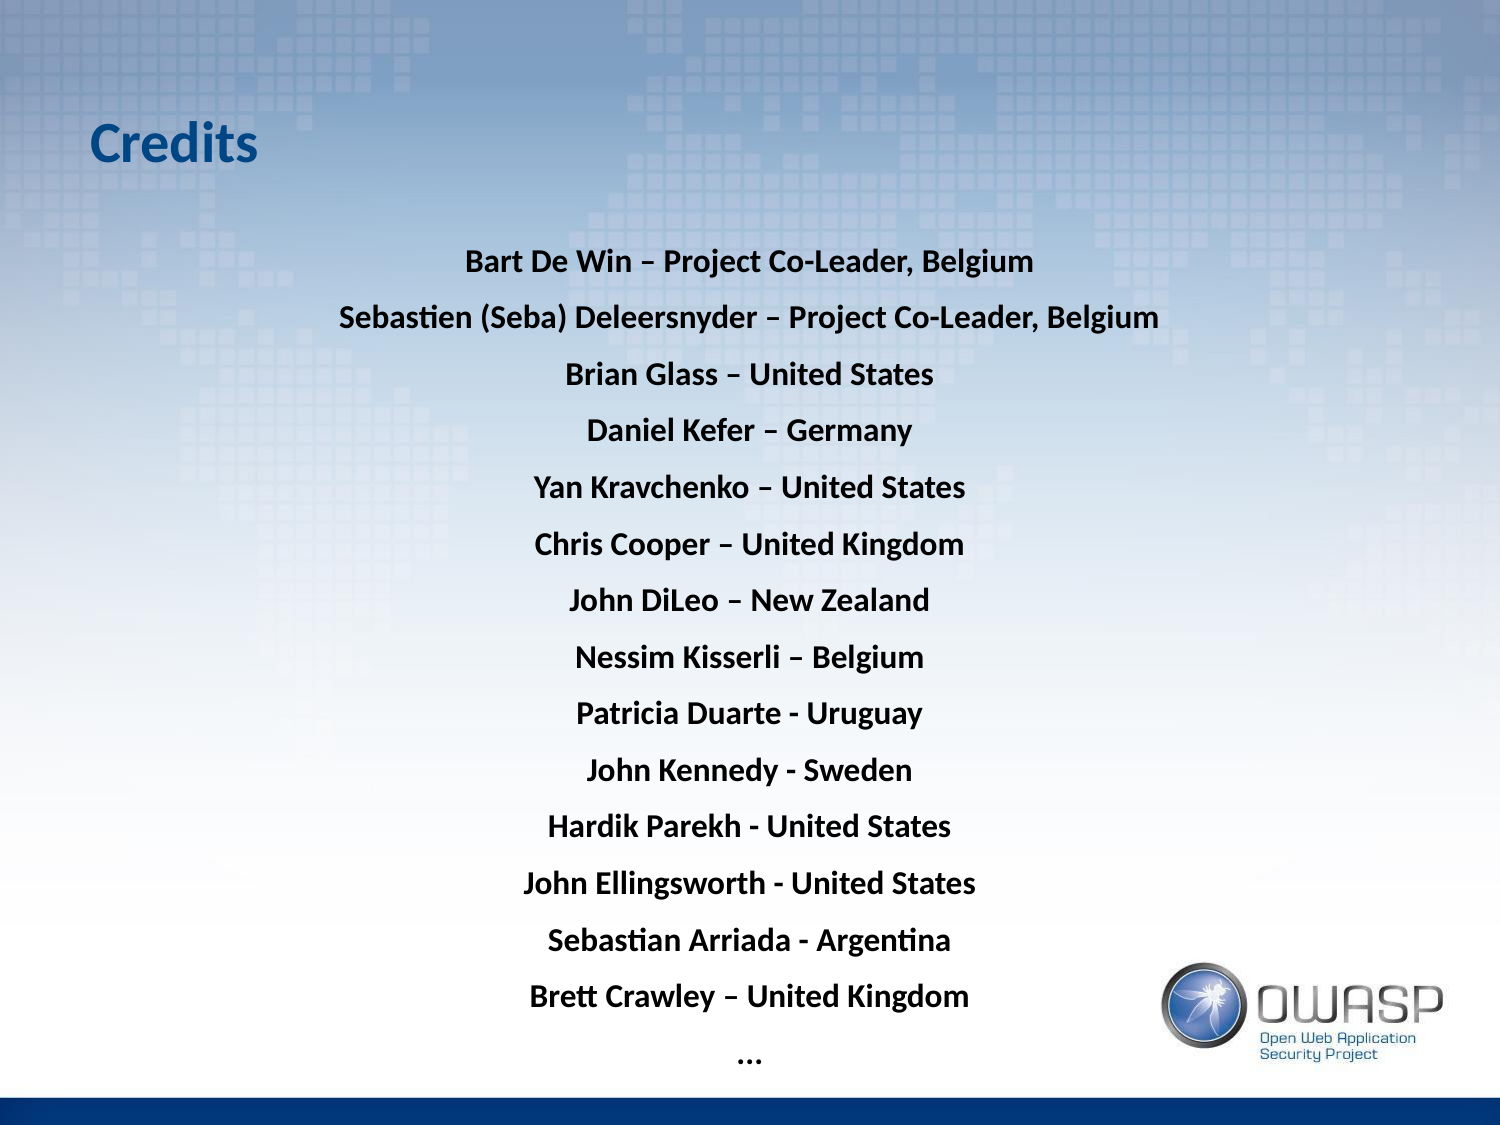

# Credits
Bart De Win – Project Co-Leader, Belgium
Sebastien (Seba) Deleersnyder – Project Co-Leader, Belgium
Brian Glass – United States
Daniel Kefer – Germany
Yan Kravchenko – United States
Chris Cooper – United Kingdom
John DiLeo – New Zealand
Nessim Kisserli – Belgium
Patricia Duarte - Uruguay
John Kennedy - Sweden
Hardik Parekh - United States
John Ellingsworth - United States
Sebastian Arriada - Argentina
Brett Crawley – United Kingdom
...